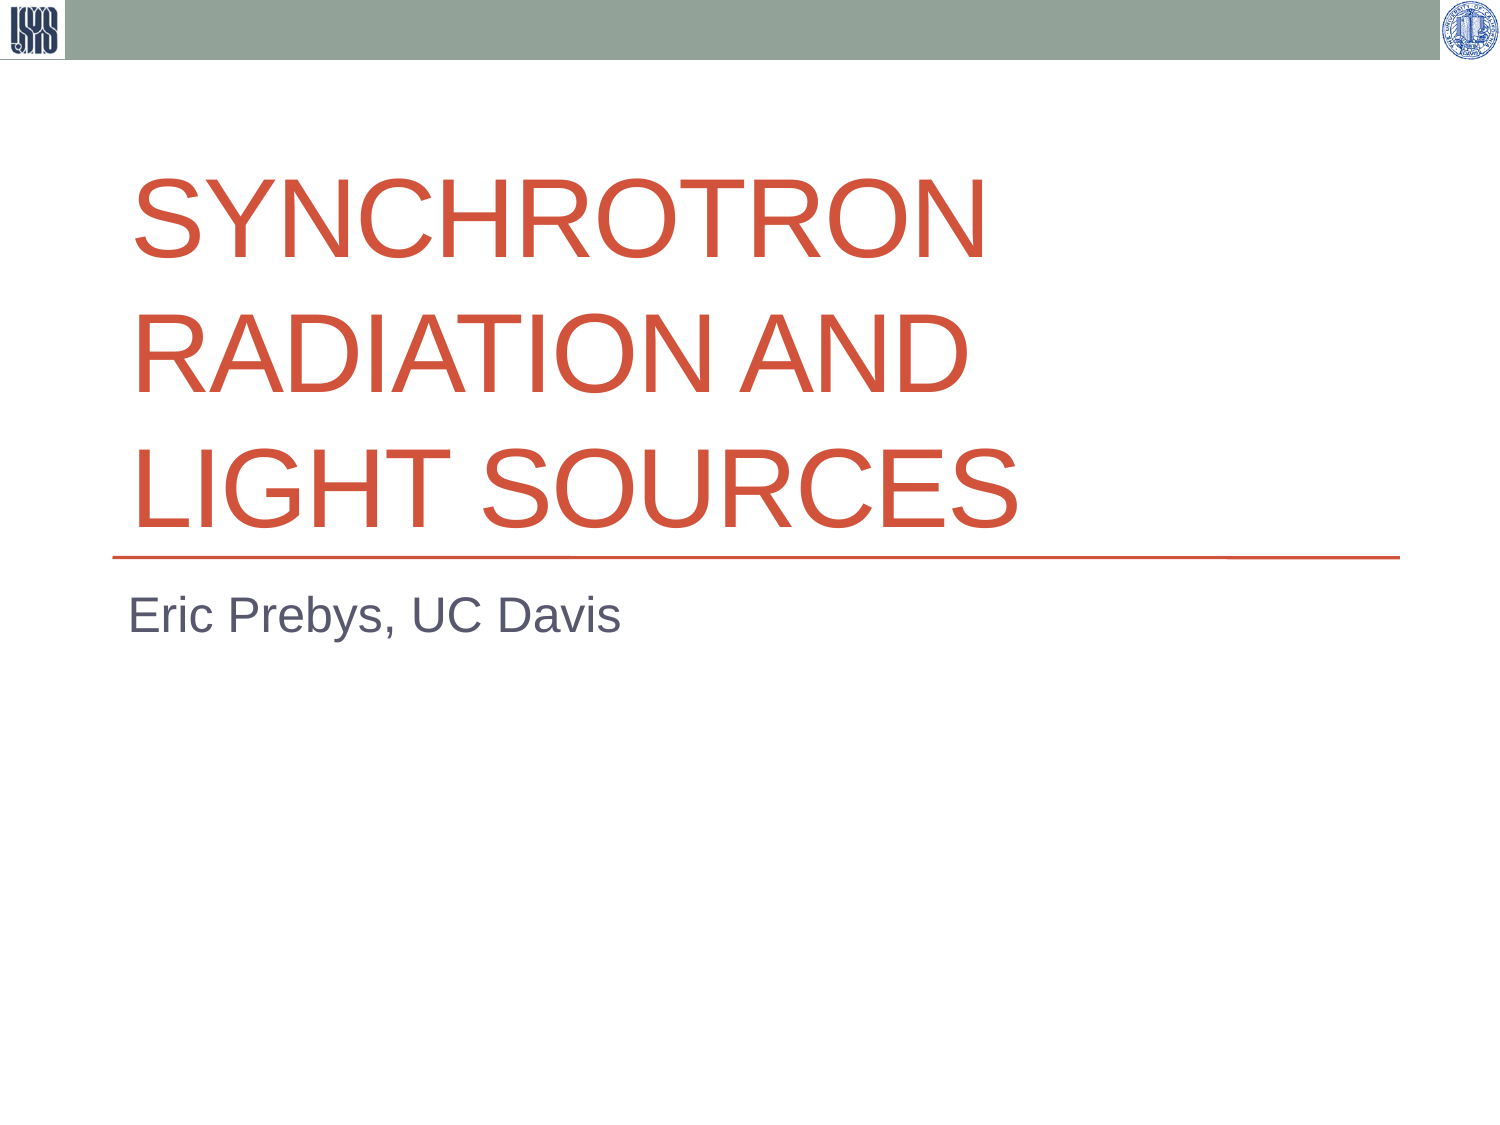

# Synchrotron Radiation and LIGHT SOURCES
Eric Prebys, UC Davis